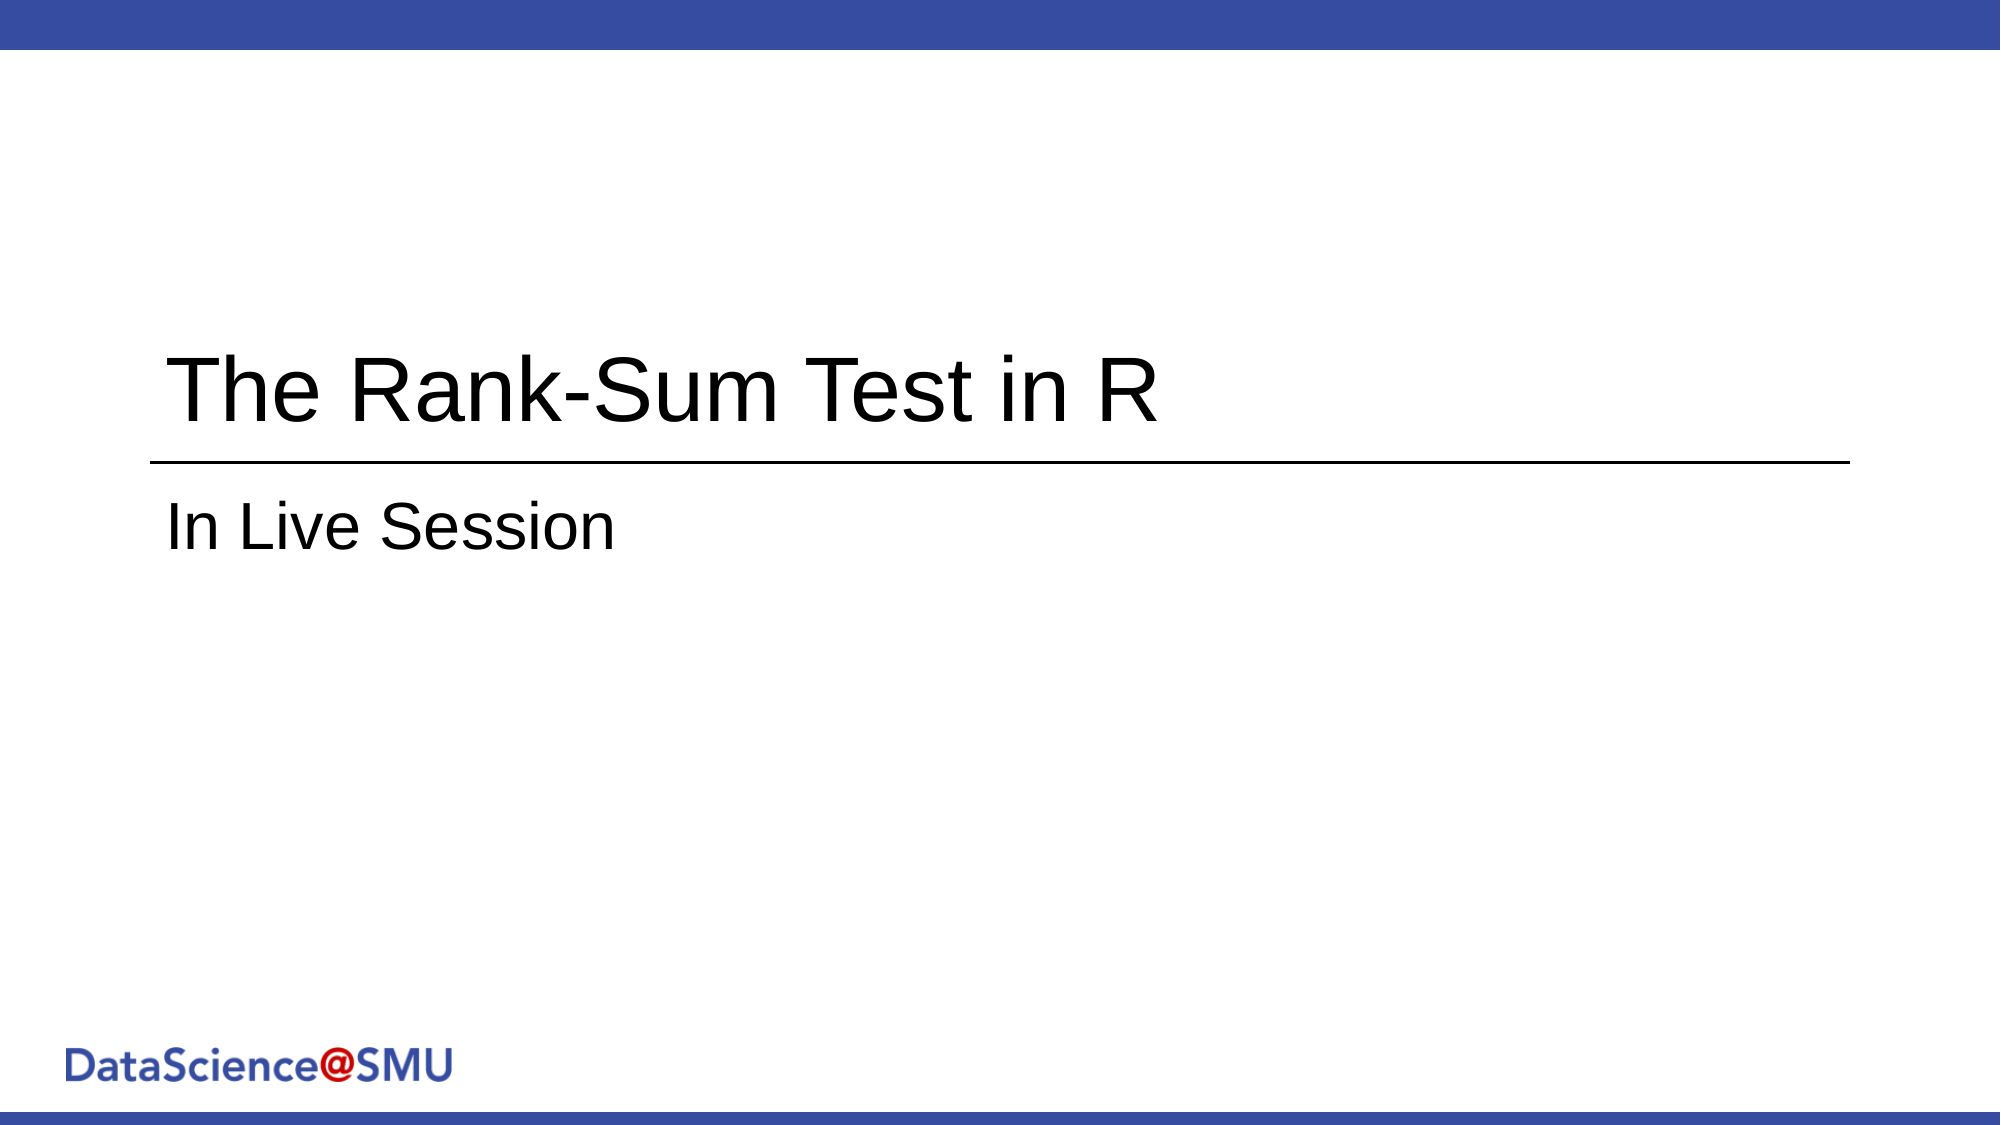

# The Rank-Sum Test in R
In Live Session